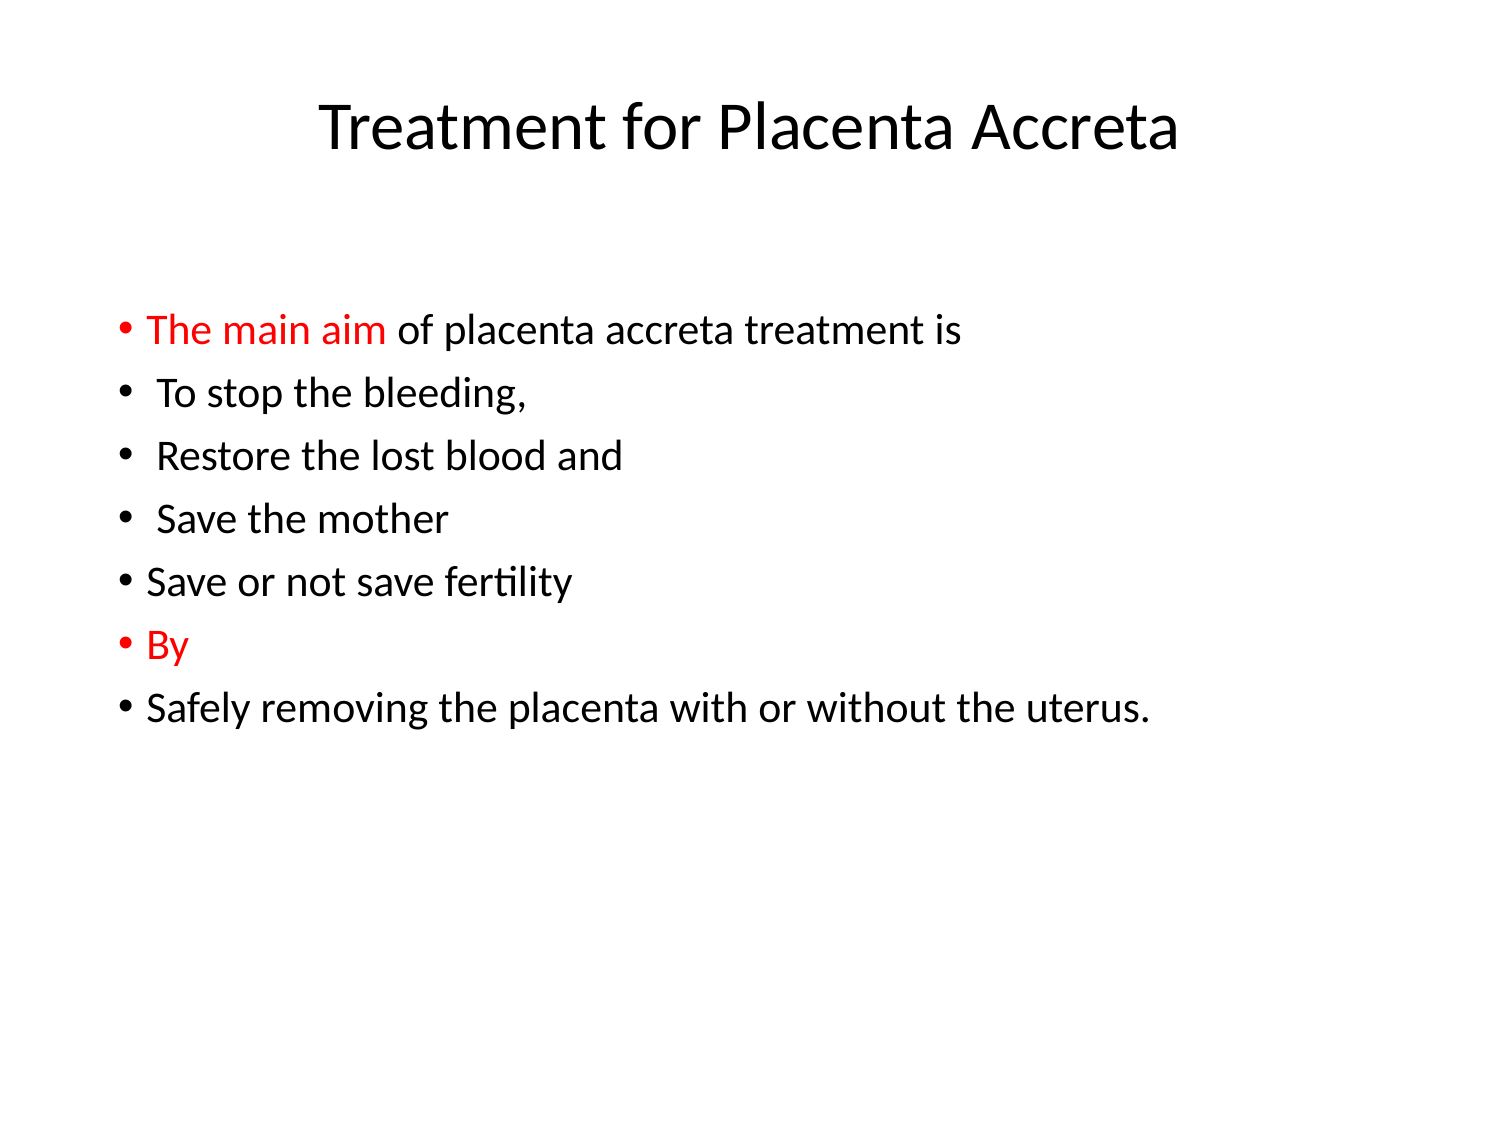

# Treatment for Placenta Accreta
The main aim of placenta accreta treatment is
 To stop the bleeding,
 Restore the lost blood and
 Save the mother
Save or not save fertility
By
Safely removing the placenta with or without the uterus.